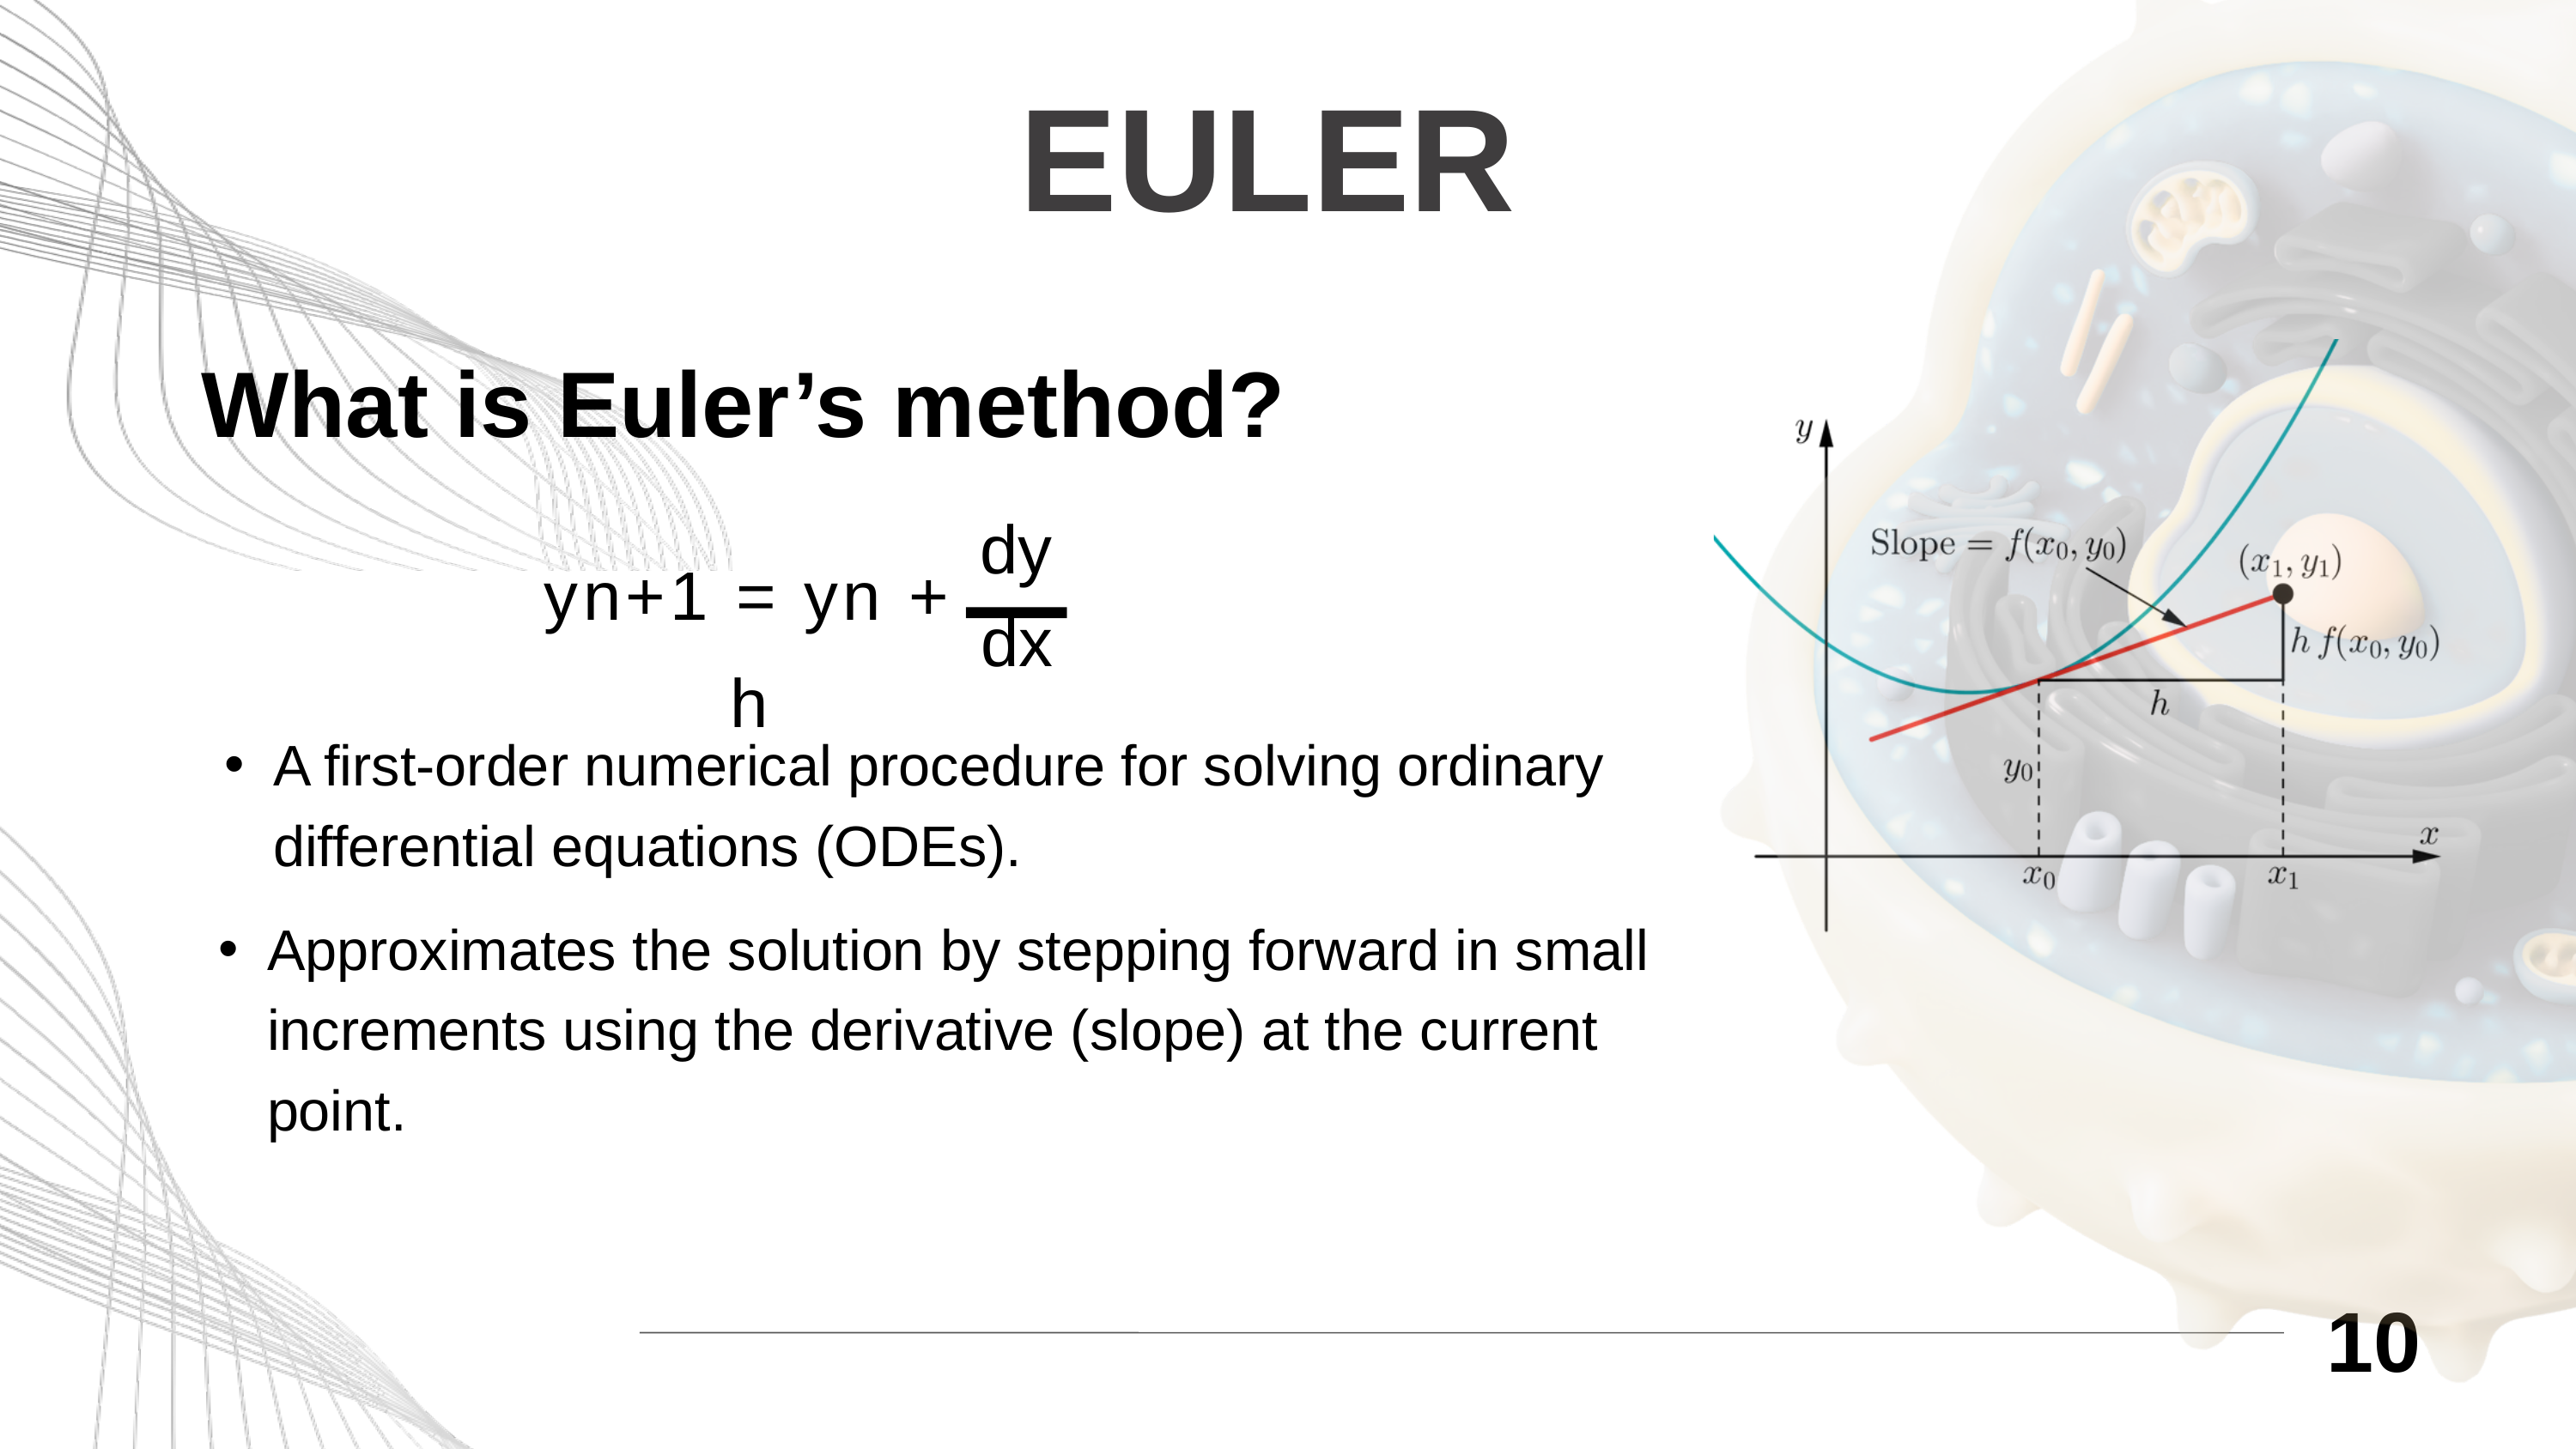

EULER
What is Euler’s method?

_
dy
yn+1 = yn + h
dx
A first-order numerical procedure for solving ordinary differential equations (ODEs).

Approximates the solution by stepping forward in small increments using the derivative (slope) at the current point.
10